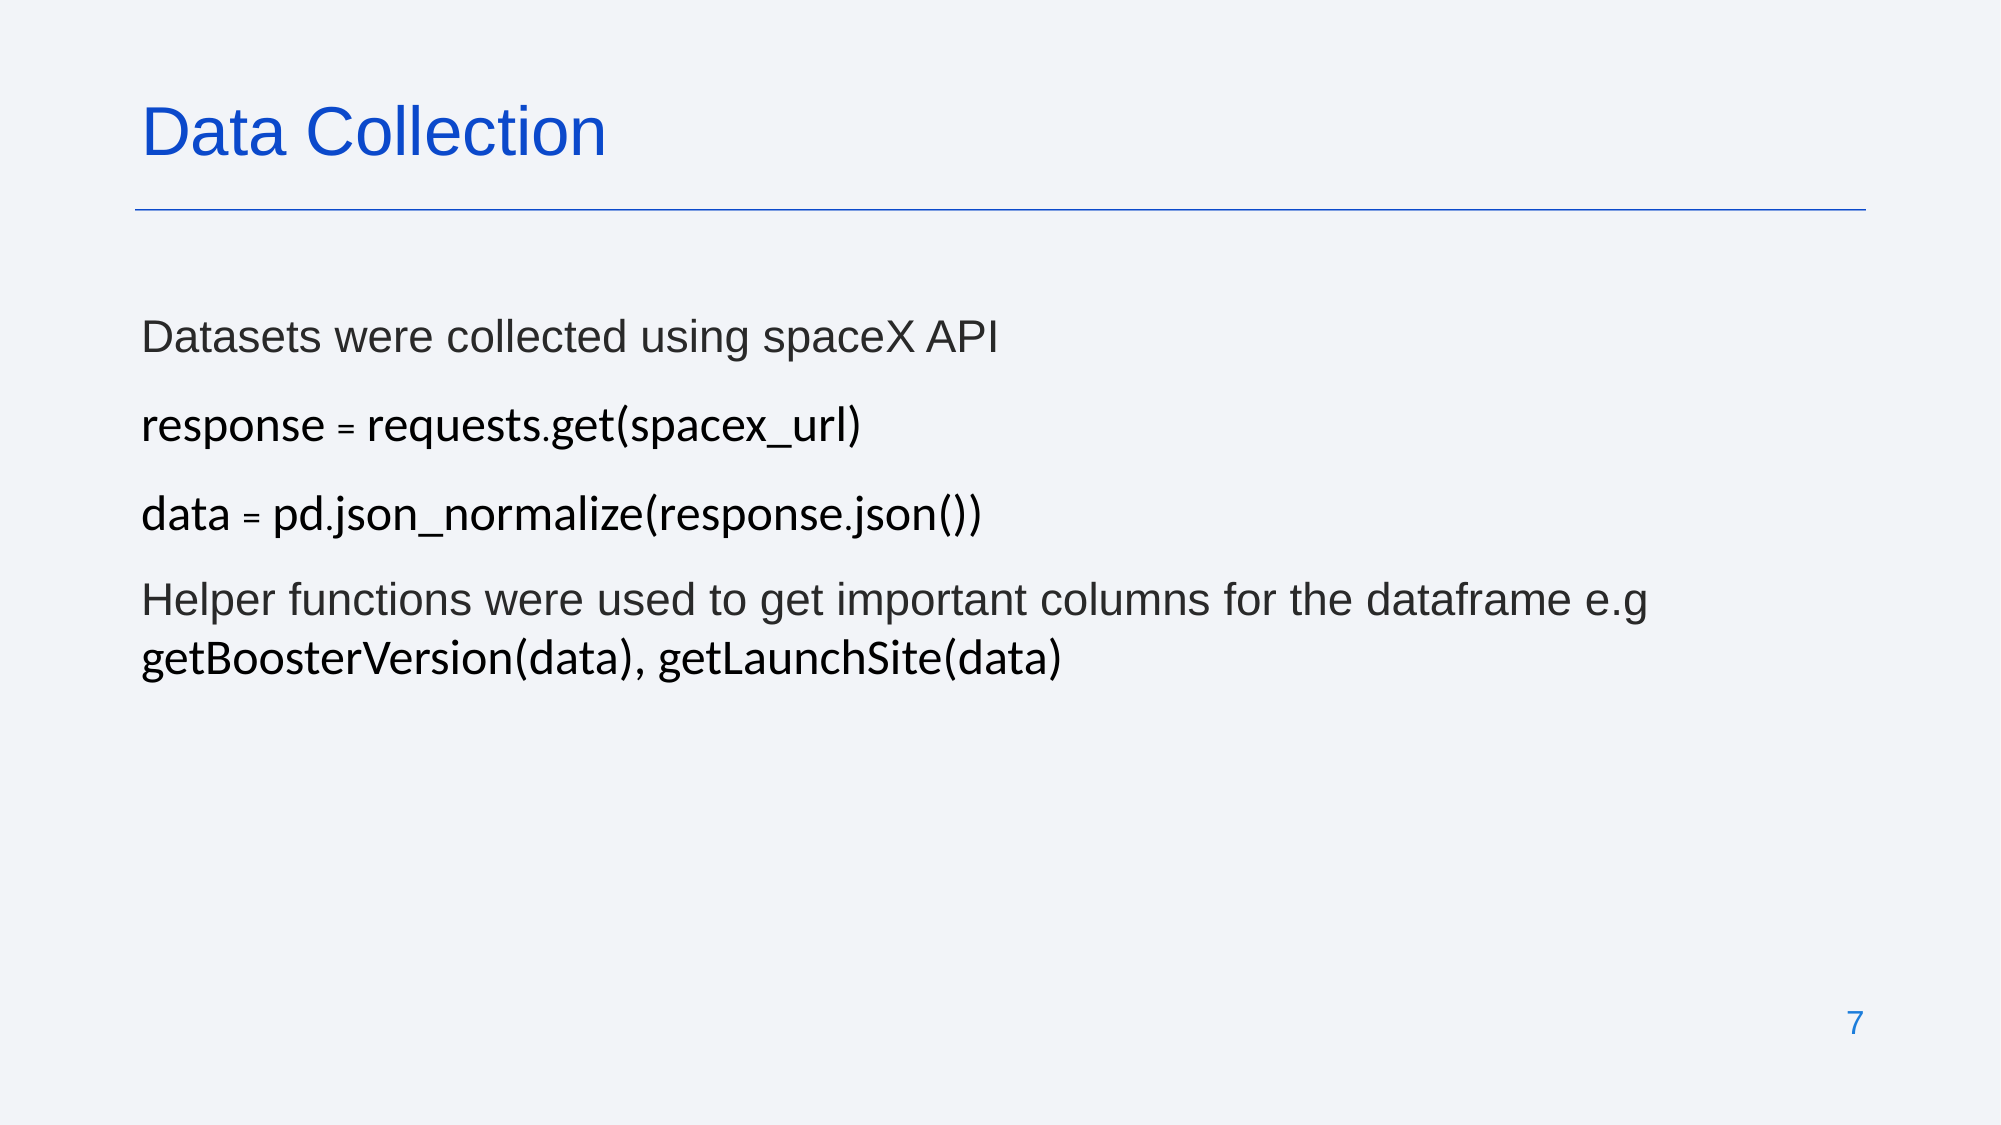

Data Collection
Datasets were collected using spaceX API
response = requests.get(spacex_url)
data = pd.json_normalize(response.json())
Helper functions were used to get important columns for the dataframe e.g getBoosterVersion(data), getLaunchSite(data)

7